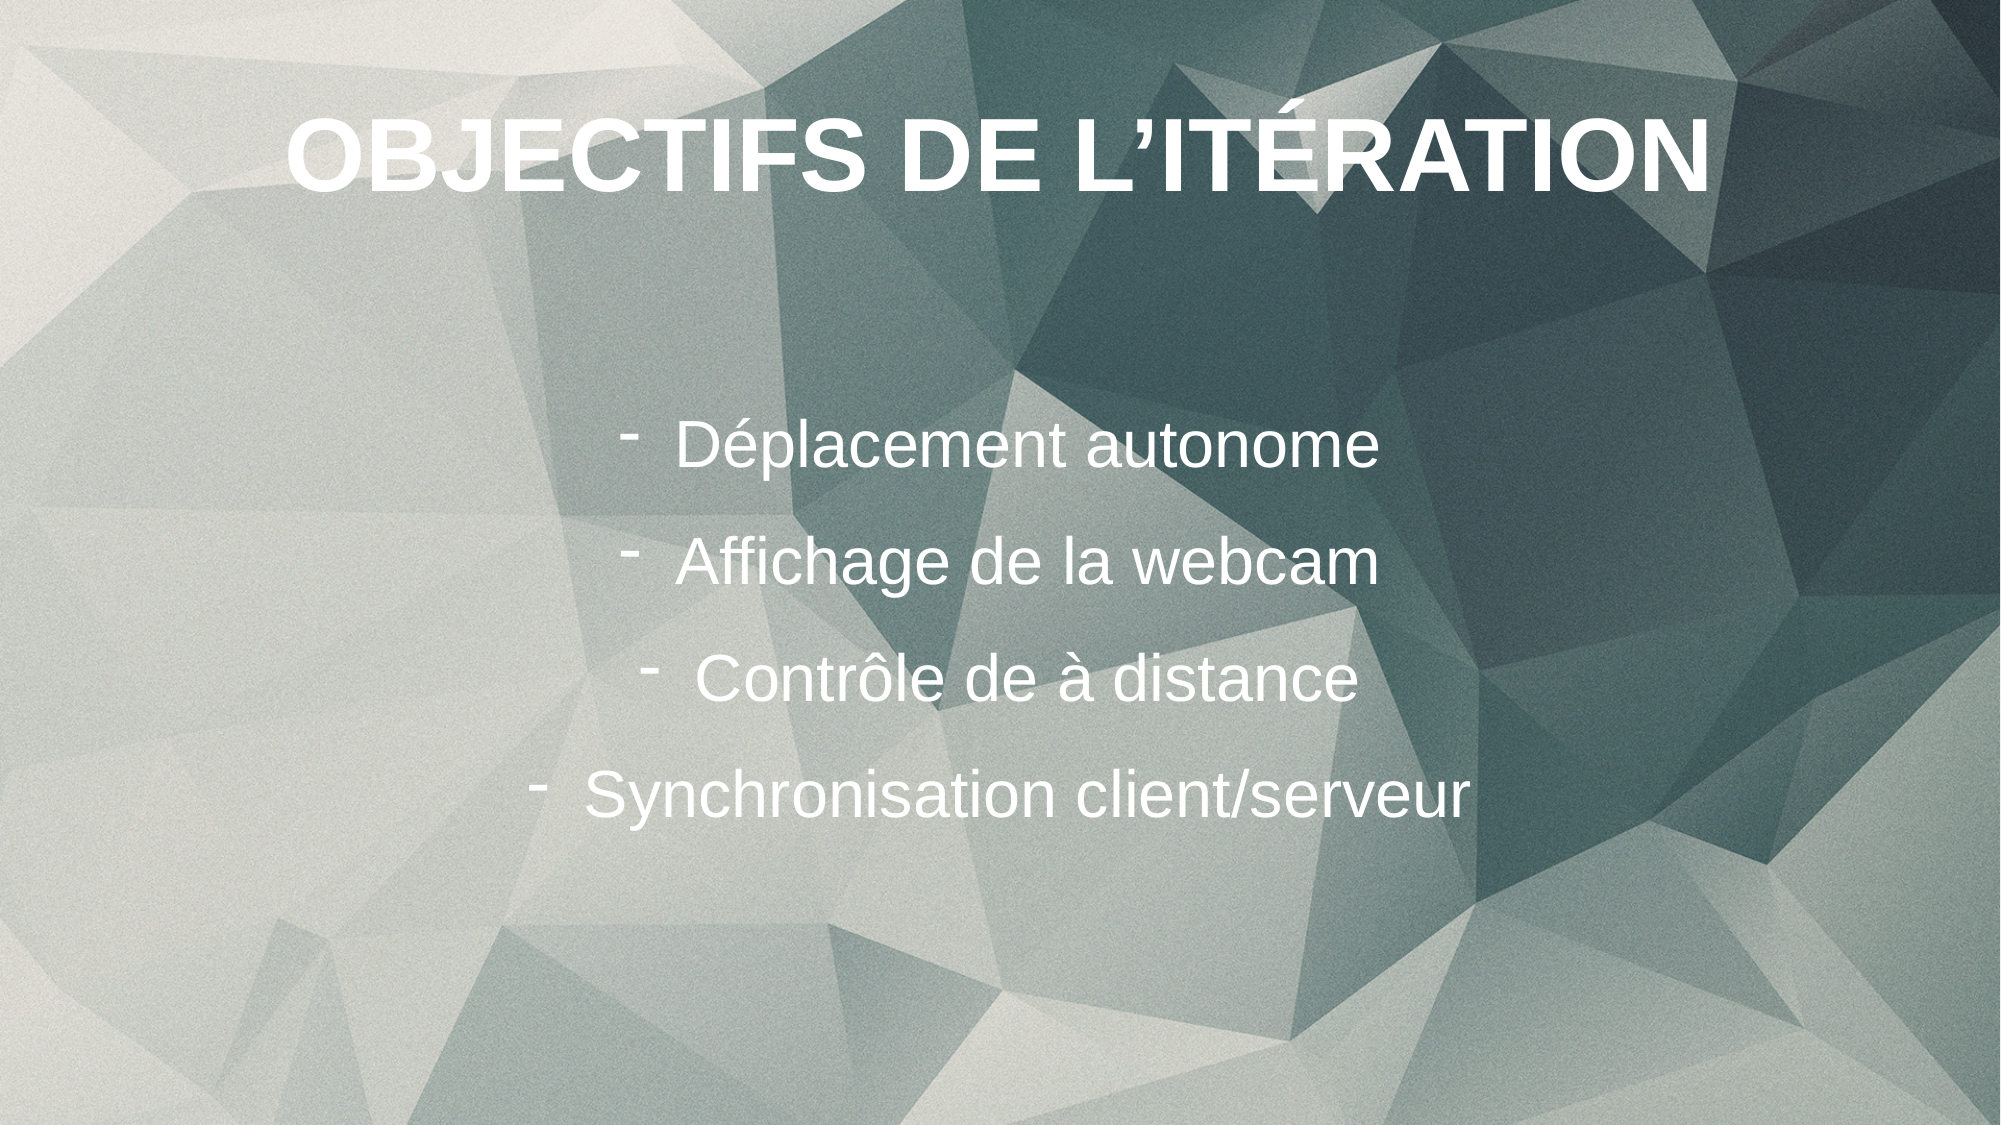

# Objectifs de l’itération
Déplacement autonome
Affichage de la webcam
Contrôle de à distance
Synchronisation client/serveur